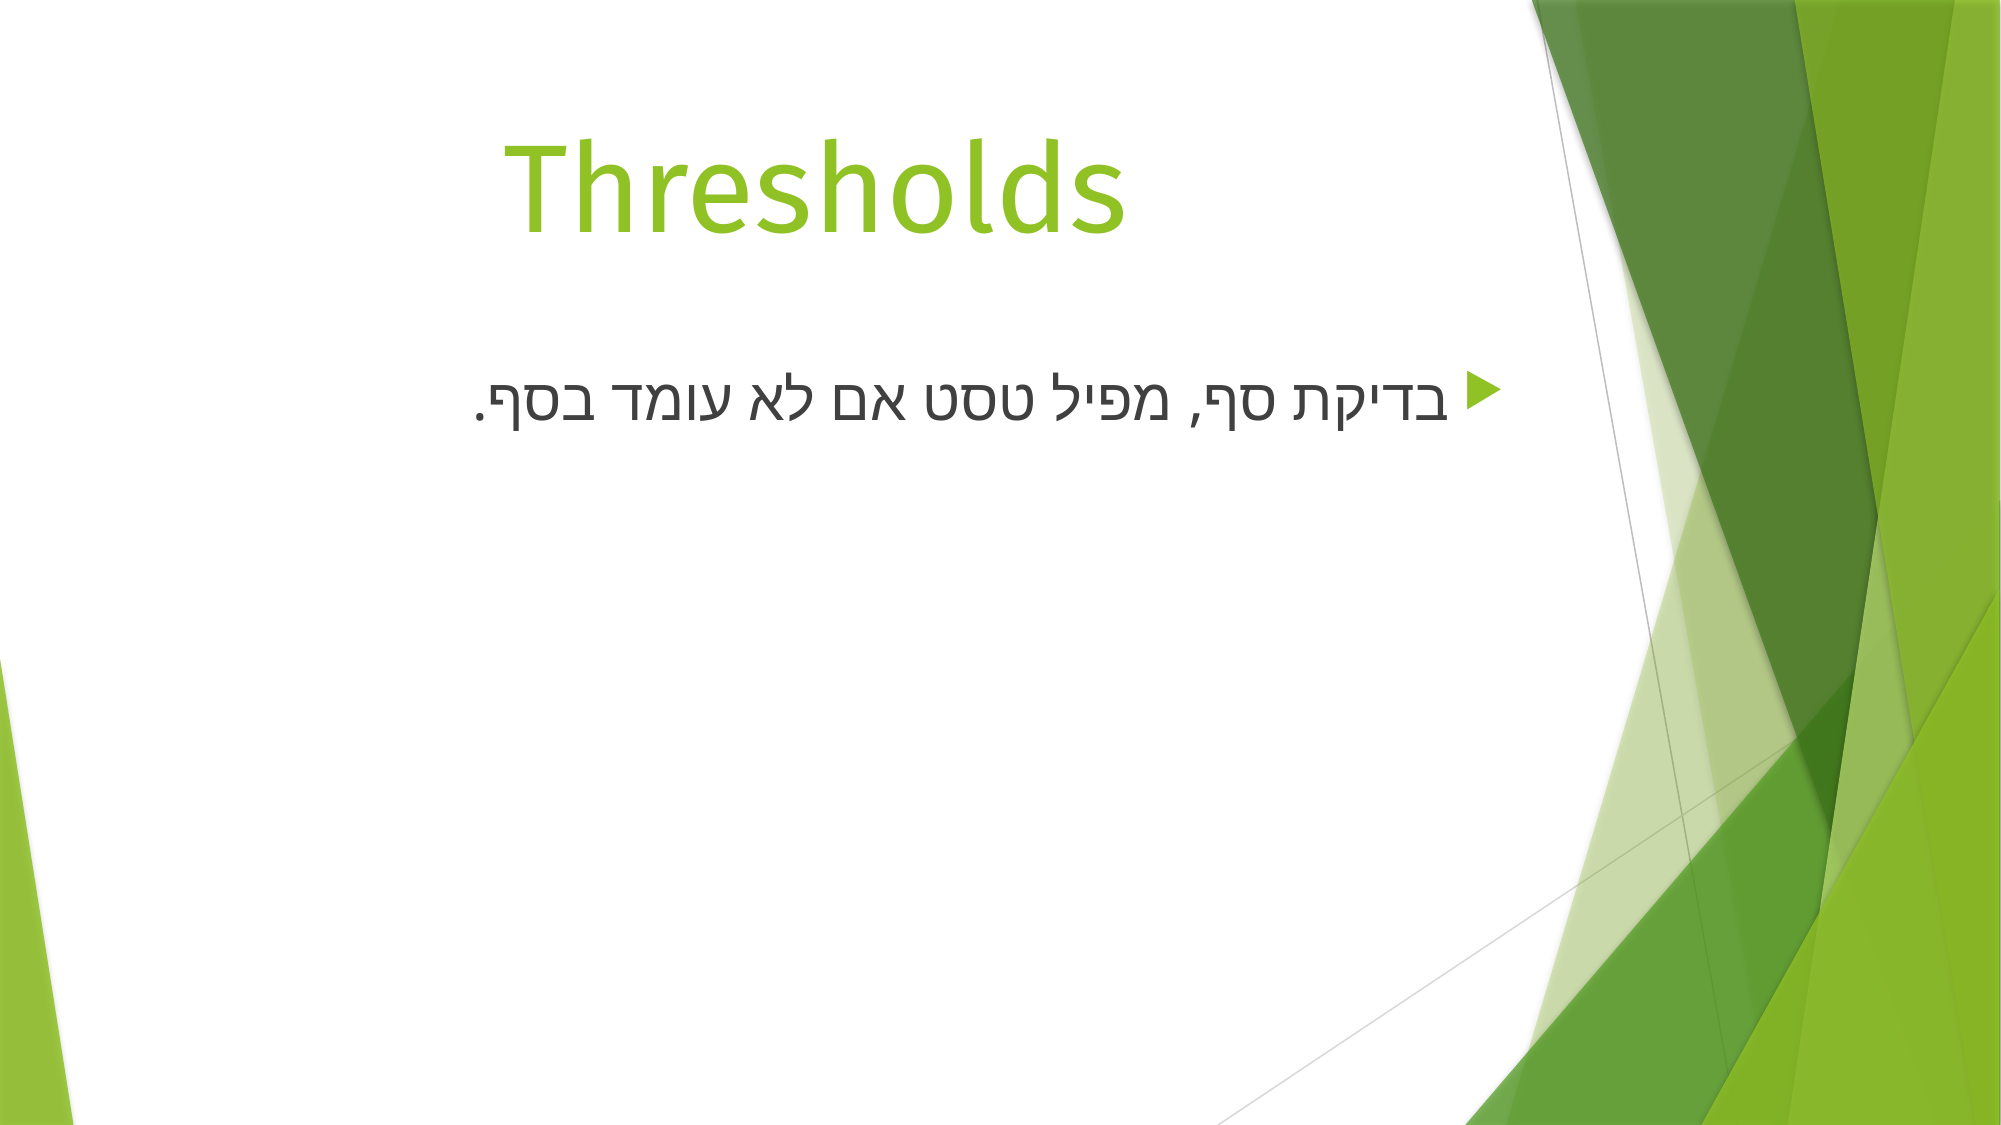

# Thresholds
בדיקת סף, מפיל טסט אם לא עומד בסף.